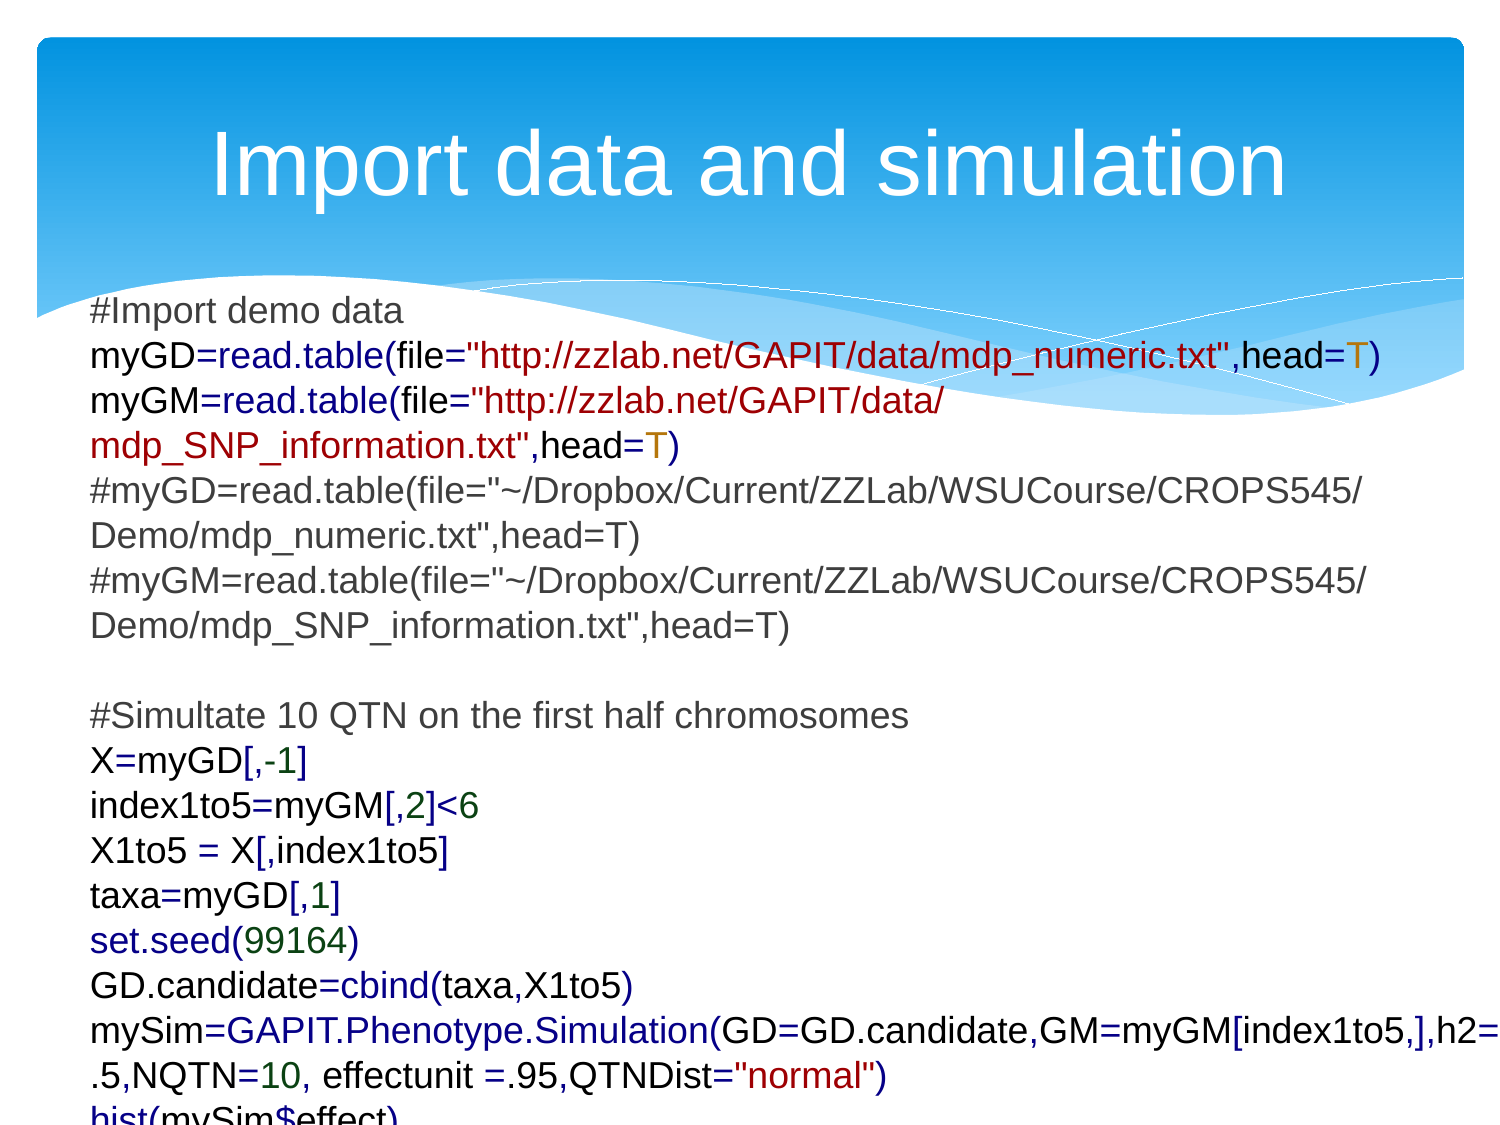

# Import data and simulation

#Import demo data
myGD=read.table(file="http://zzlab.net/GAPIT/data/mdp_numeric.txt",head=T)
myGM=read.table(file="http://zzlab.net/GAPIT/data/mdp_SNP_information.txt",head=T)
#myGD=read.table(file="~/Dropbox/Current/ZZLab/WSUCourse/CROPS545/Demo/mdp_numeric.txt",head=T)
#myGM=read.table(file="~/Dropbox/Current/ZZLab/WSUCourse/CROPS545/Demo/mdp_SNP_information.txt",head=T)

#Simultate 10 QTN on the first half chromosomes
X=myGD[,-1]
index1to5=myGM[,2]<6
X1to5 = X[,index1to5]
taxa=myGD[,1]
set.seed(99164)
GD.candidate=cbind(taxa,X1to5)
mySim=GAPIT.Phenotype.Simulation(GD=GD.candidate,GM=myGM[index1to5,],h2=.5,NQTN=10, effectunit =.95,QTNDist="normal")
hist(mySim$effect)